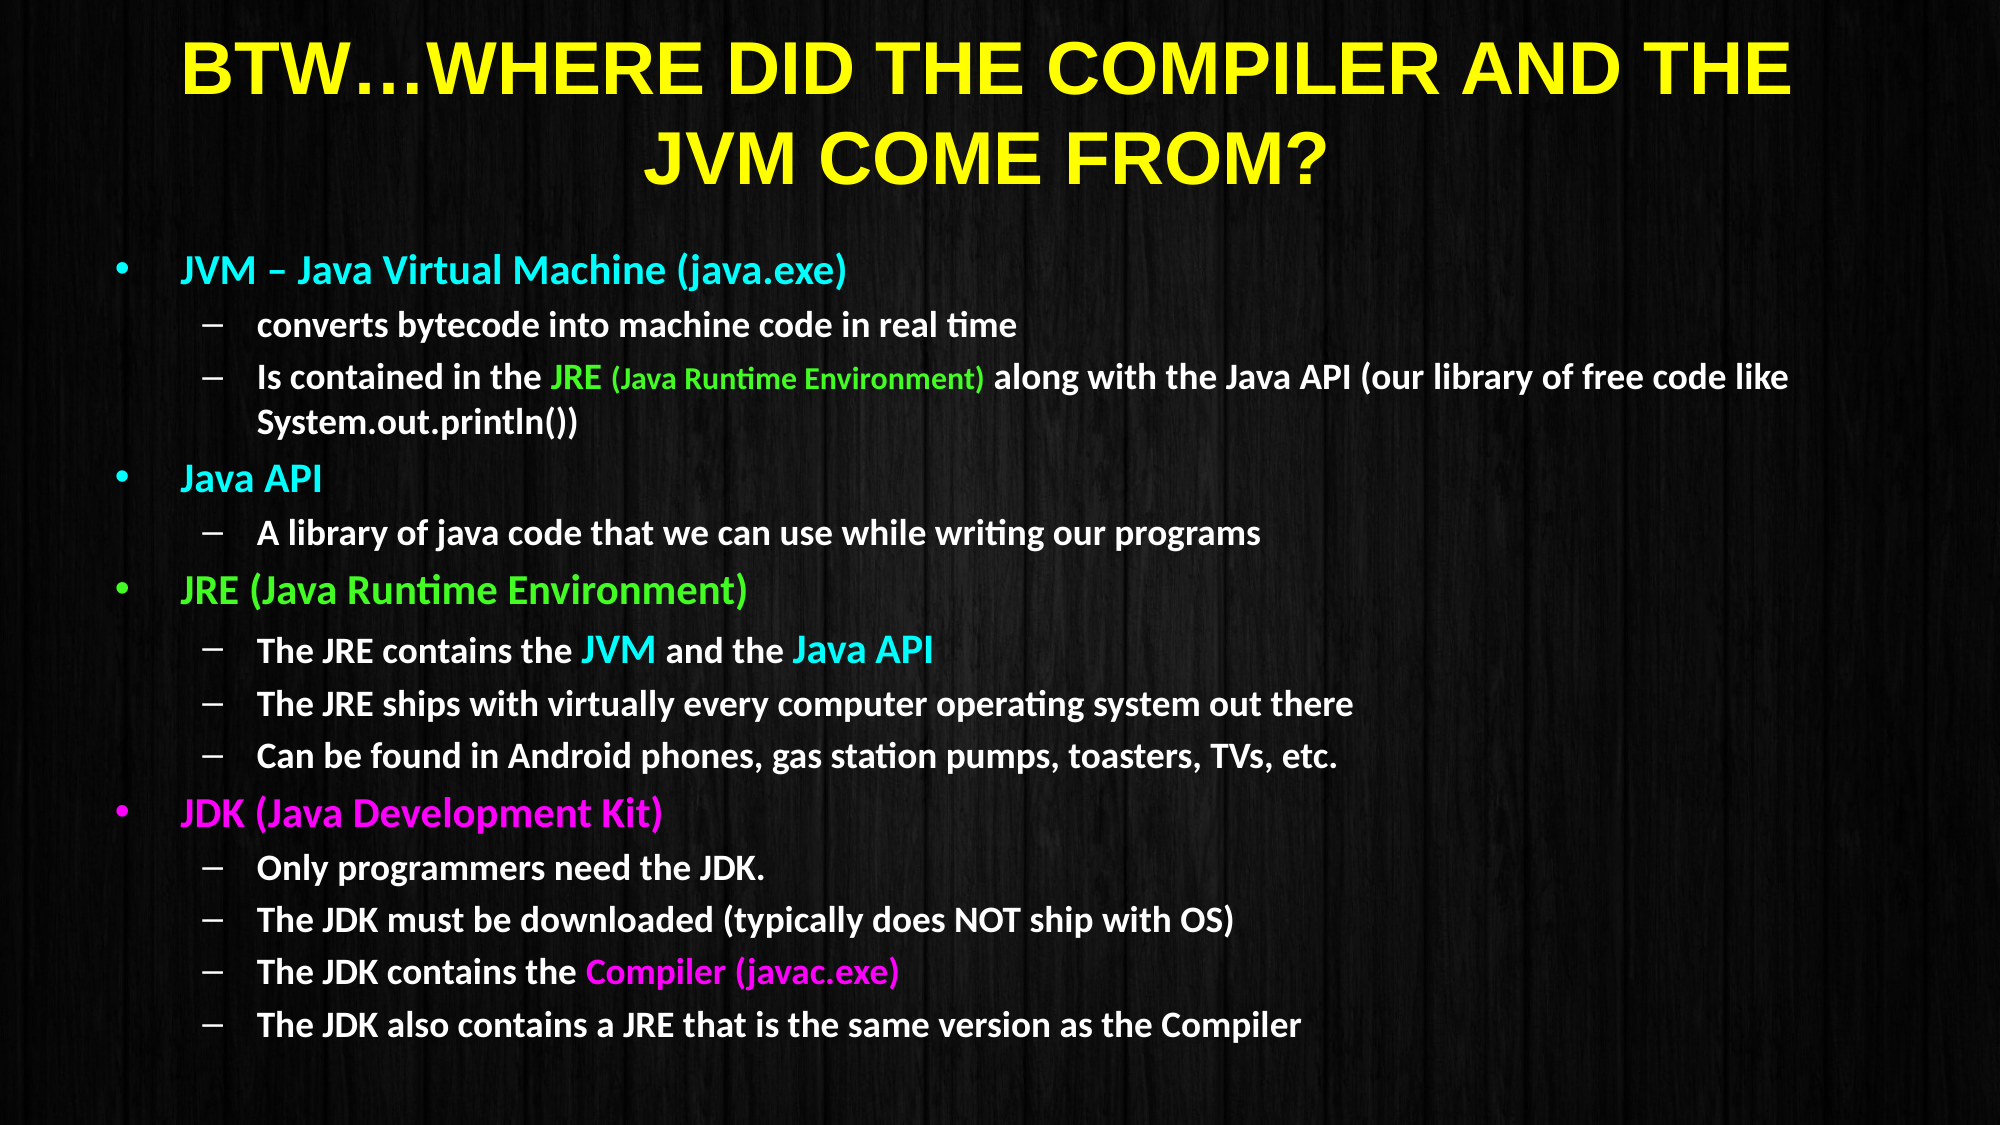

# BTW…Where did the Compiler and the JVM come from?
JVM – Java Virtual Machine (java.exe)
converts bytecode into machine code in real time
Is contained in the JRE (Java Runtime Environment) along with the Java API (our library of free code like System.out.println())
Java API
A library of java code that we can use while writing our programs
JRE (Java Runtime Environment)
The JRE contains the JVM and the Java API
The JRE ships with virtually every computer operating system out there
Can be found in Android phones, gas station pumps, toasters, TVs, etc.
JDK (Java Development Kit)
Only programmers need the JDK.
The JDK must be downloaded (typically does NOT ship with OS)
The JDK contains the Compiler (javac.exe)
The JDK also contains a JRE that is the same version as the Compiler